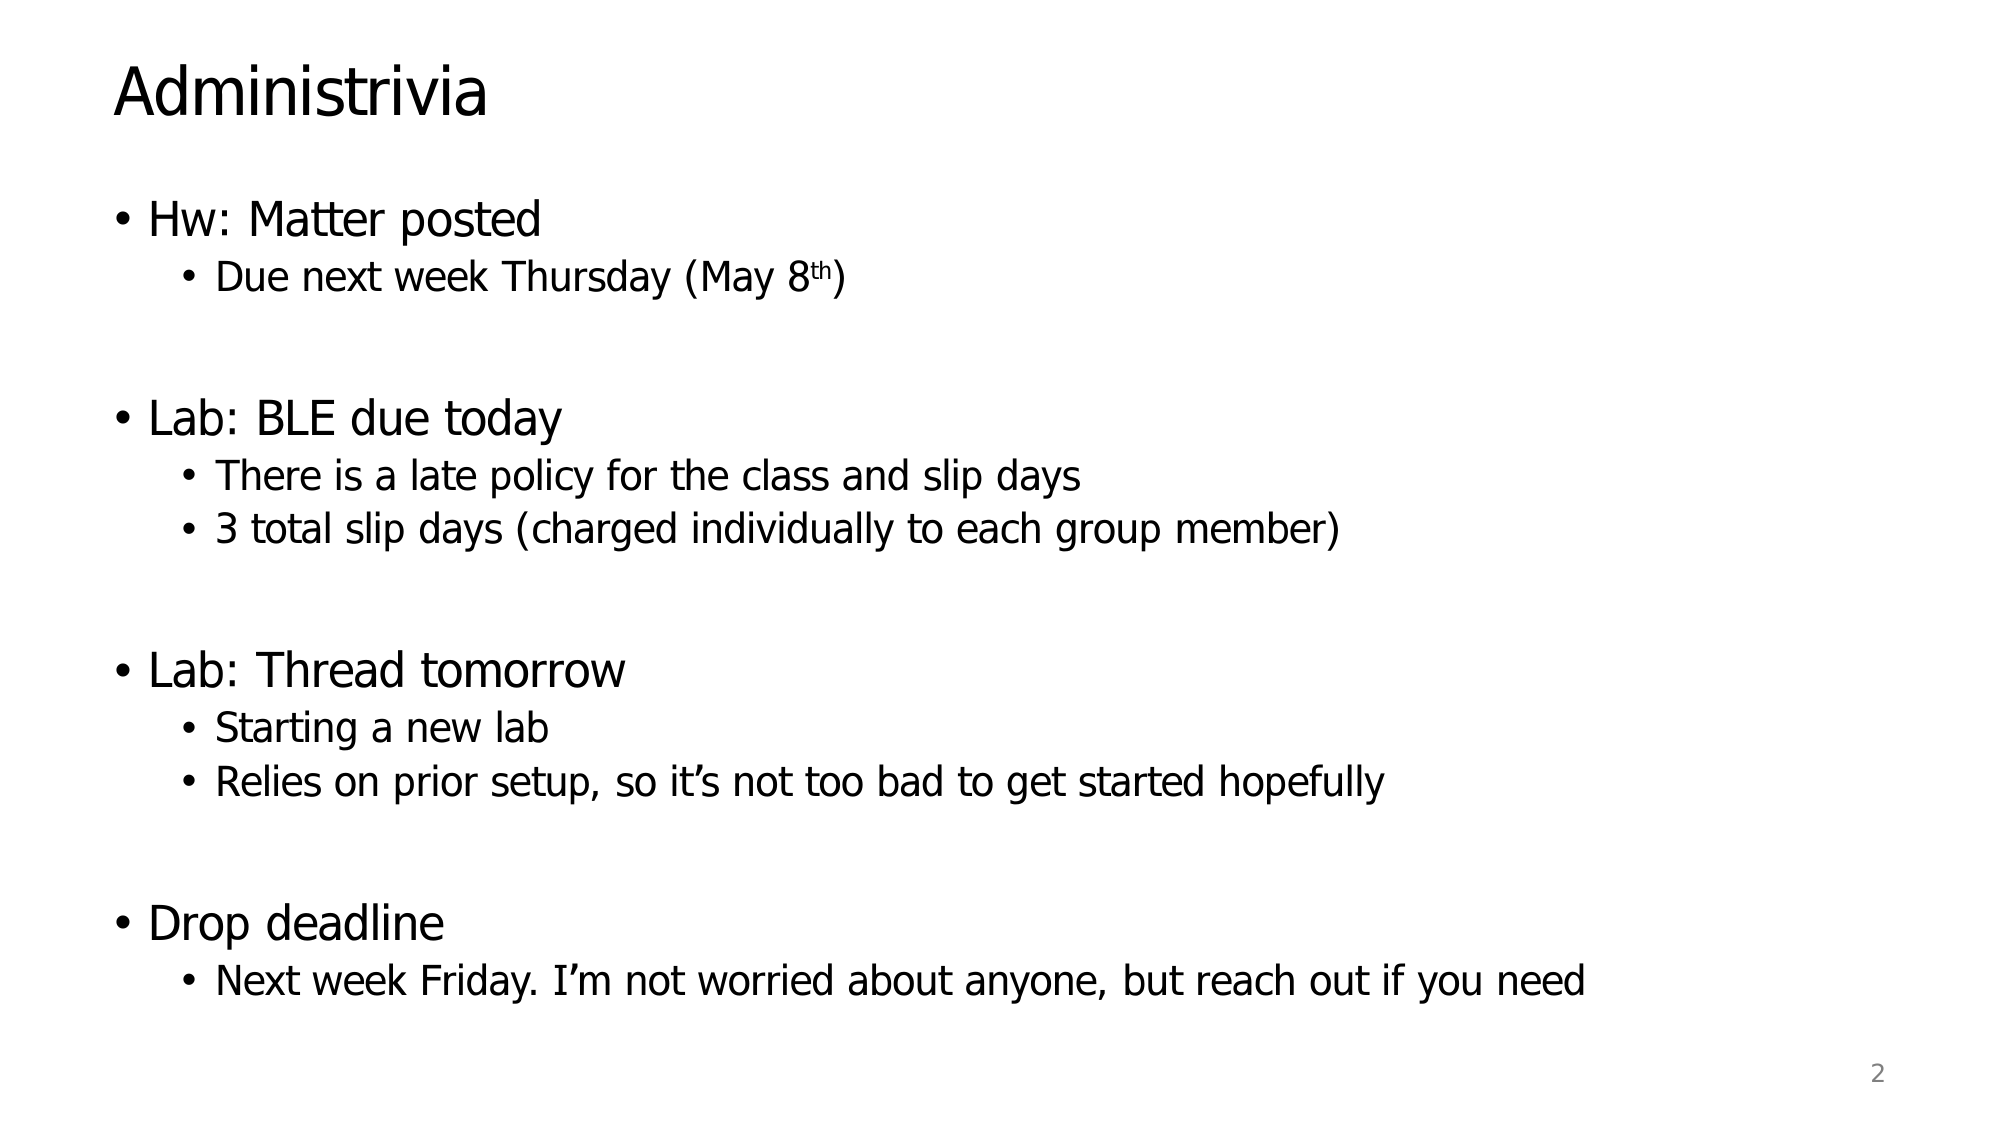

# Administrivia
Hw: Matter posted
Due next week Thursday (May 8th)

Lab: BLE due today
There is a late policy for the class and slip days
3 total slip days (charged individually to each group member)

Lab: Thread tomorrow
Starting a new lab
Relies on prior setup, so it’s not too bad to get started hopefully

Drop deadline
Next week Friday. I’m not worried about anyone, but reach out if you need
2